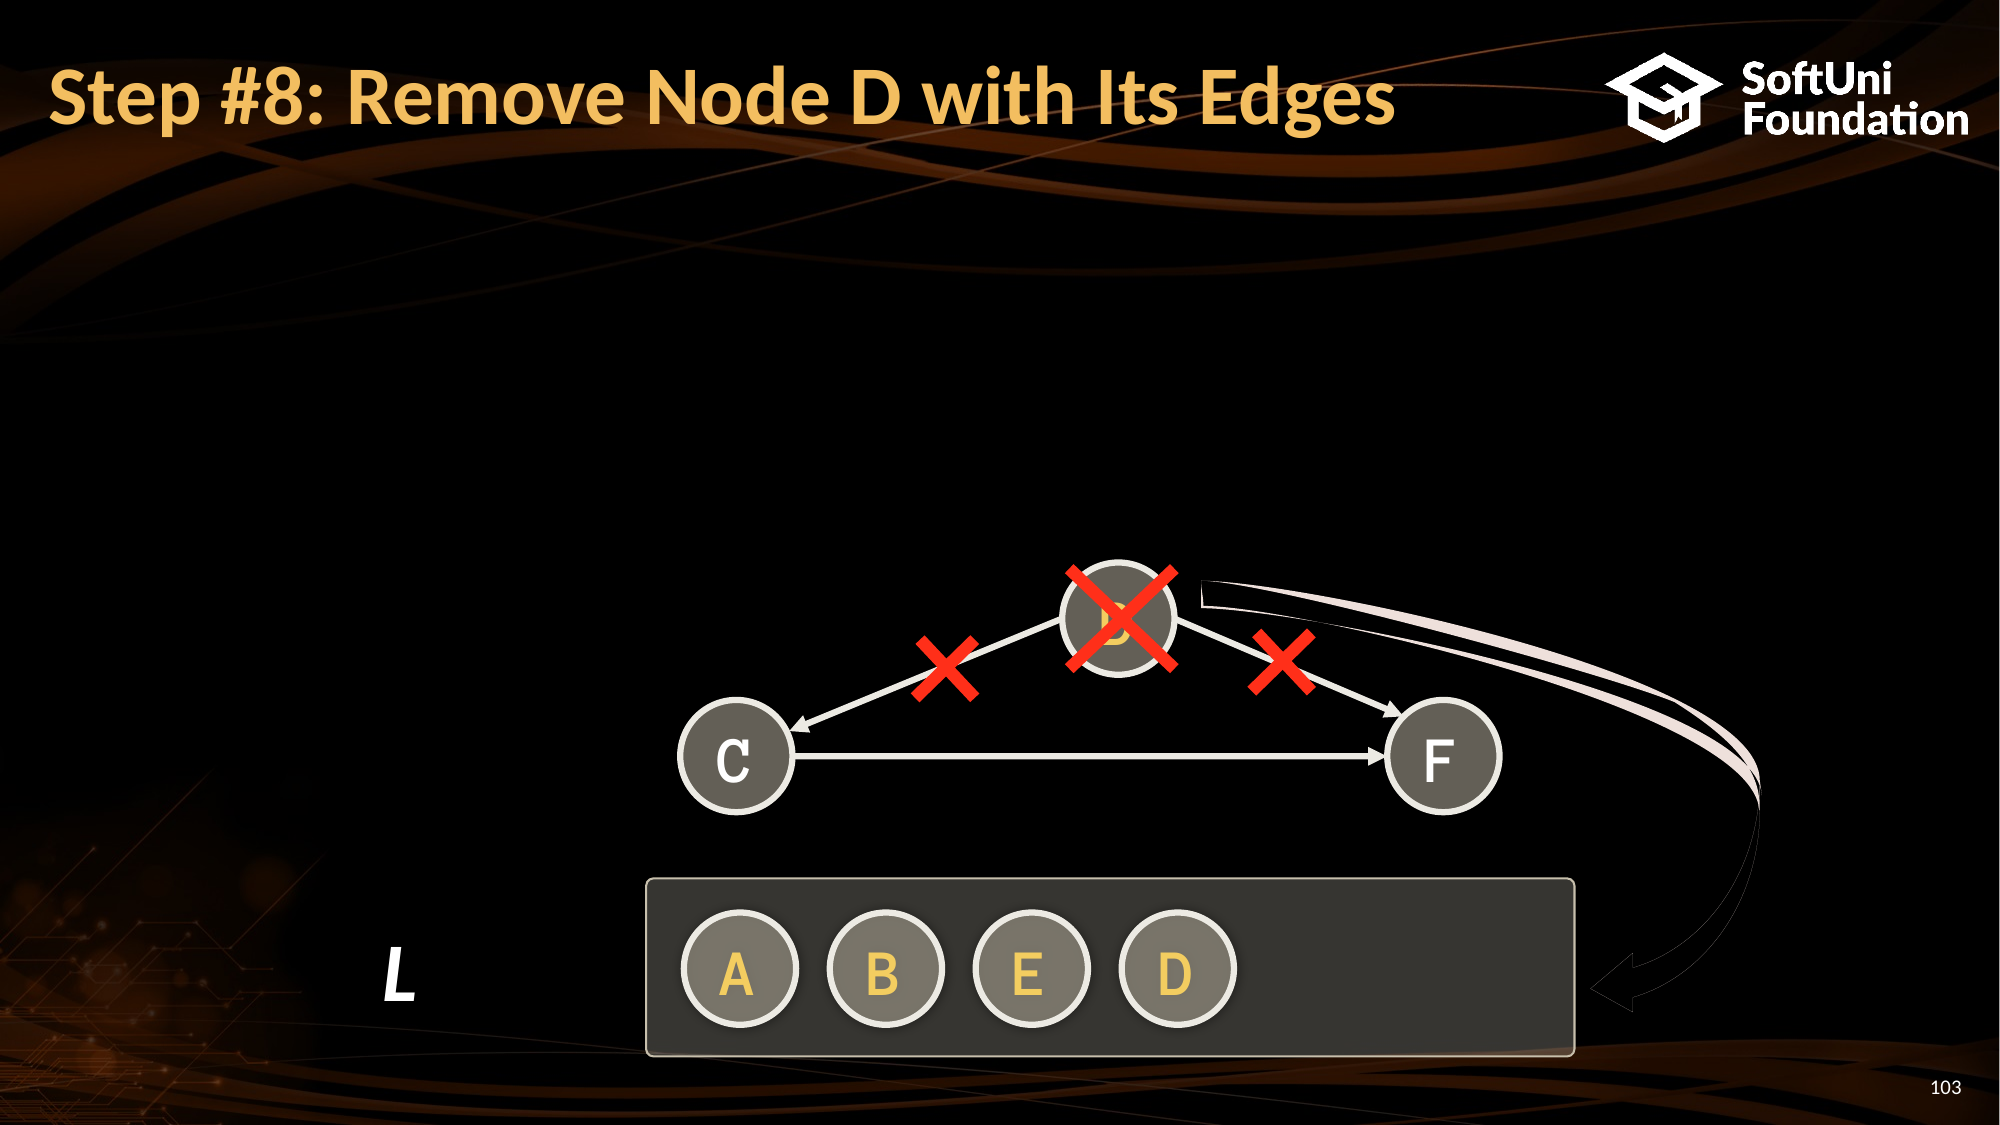

Step #8: Remove Node D with Its Edges

D

C
F

L
A
B
E
D
103